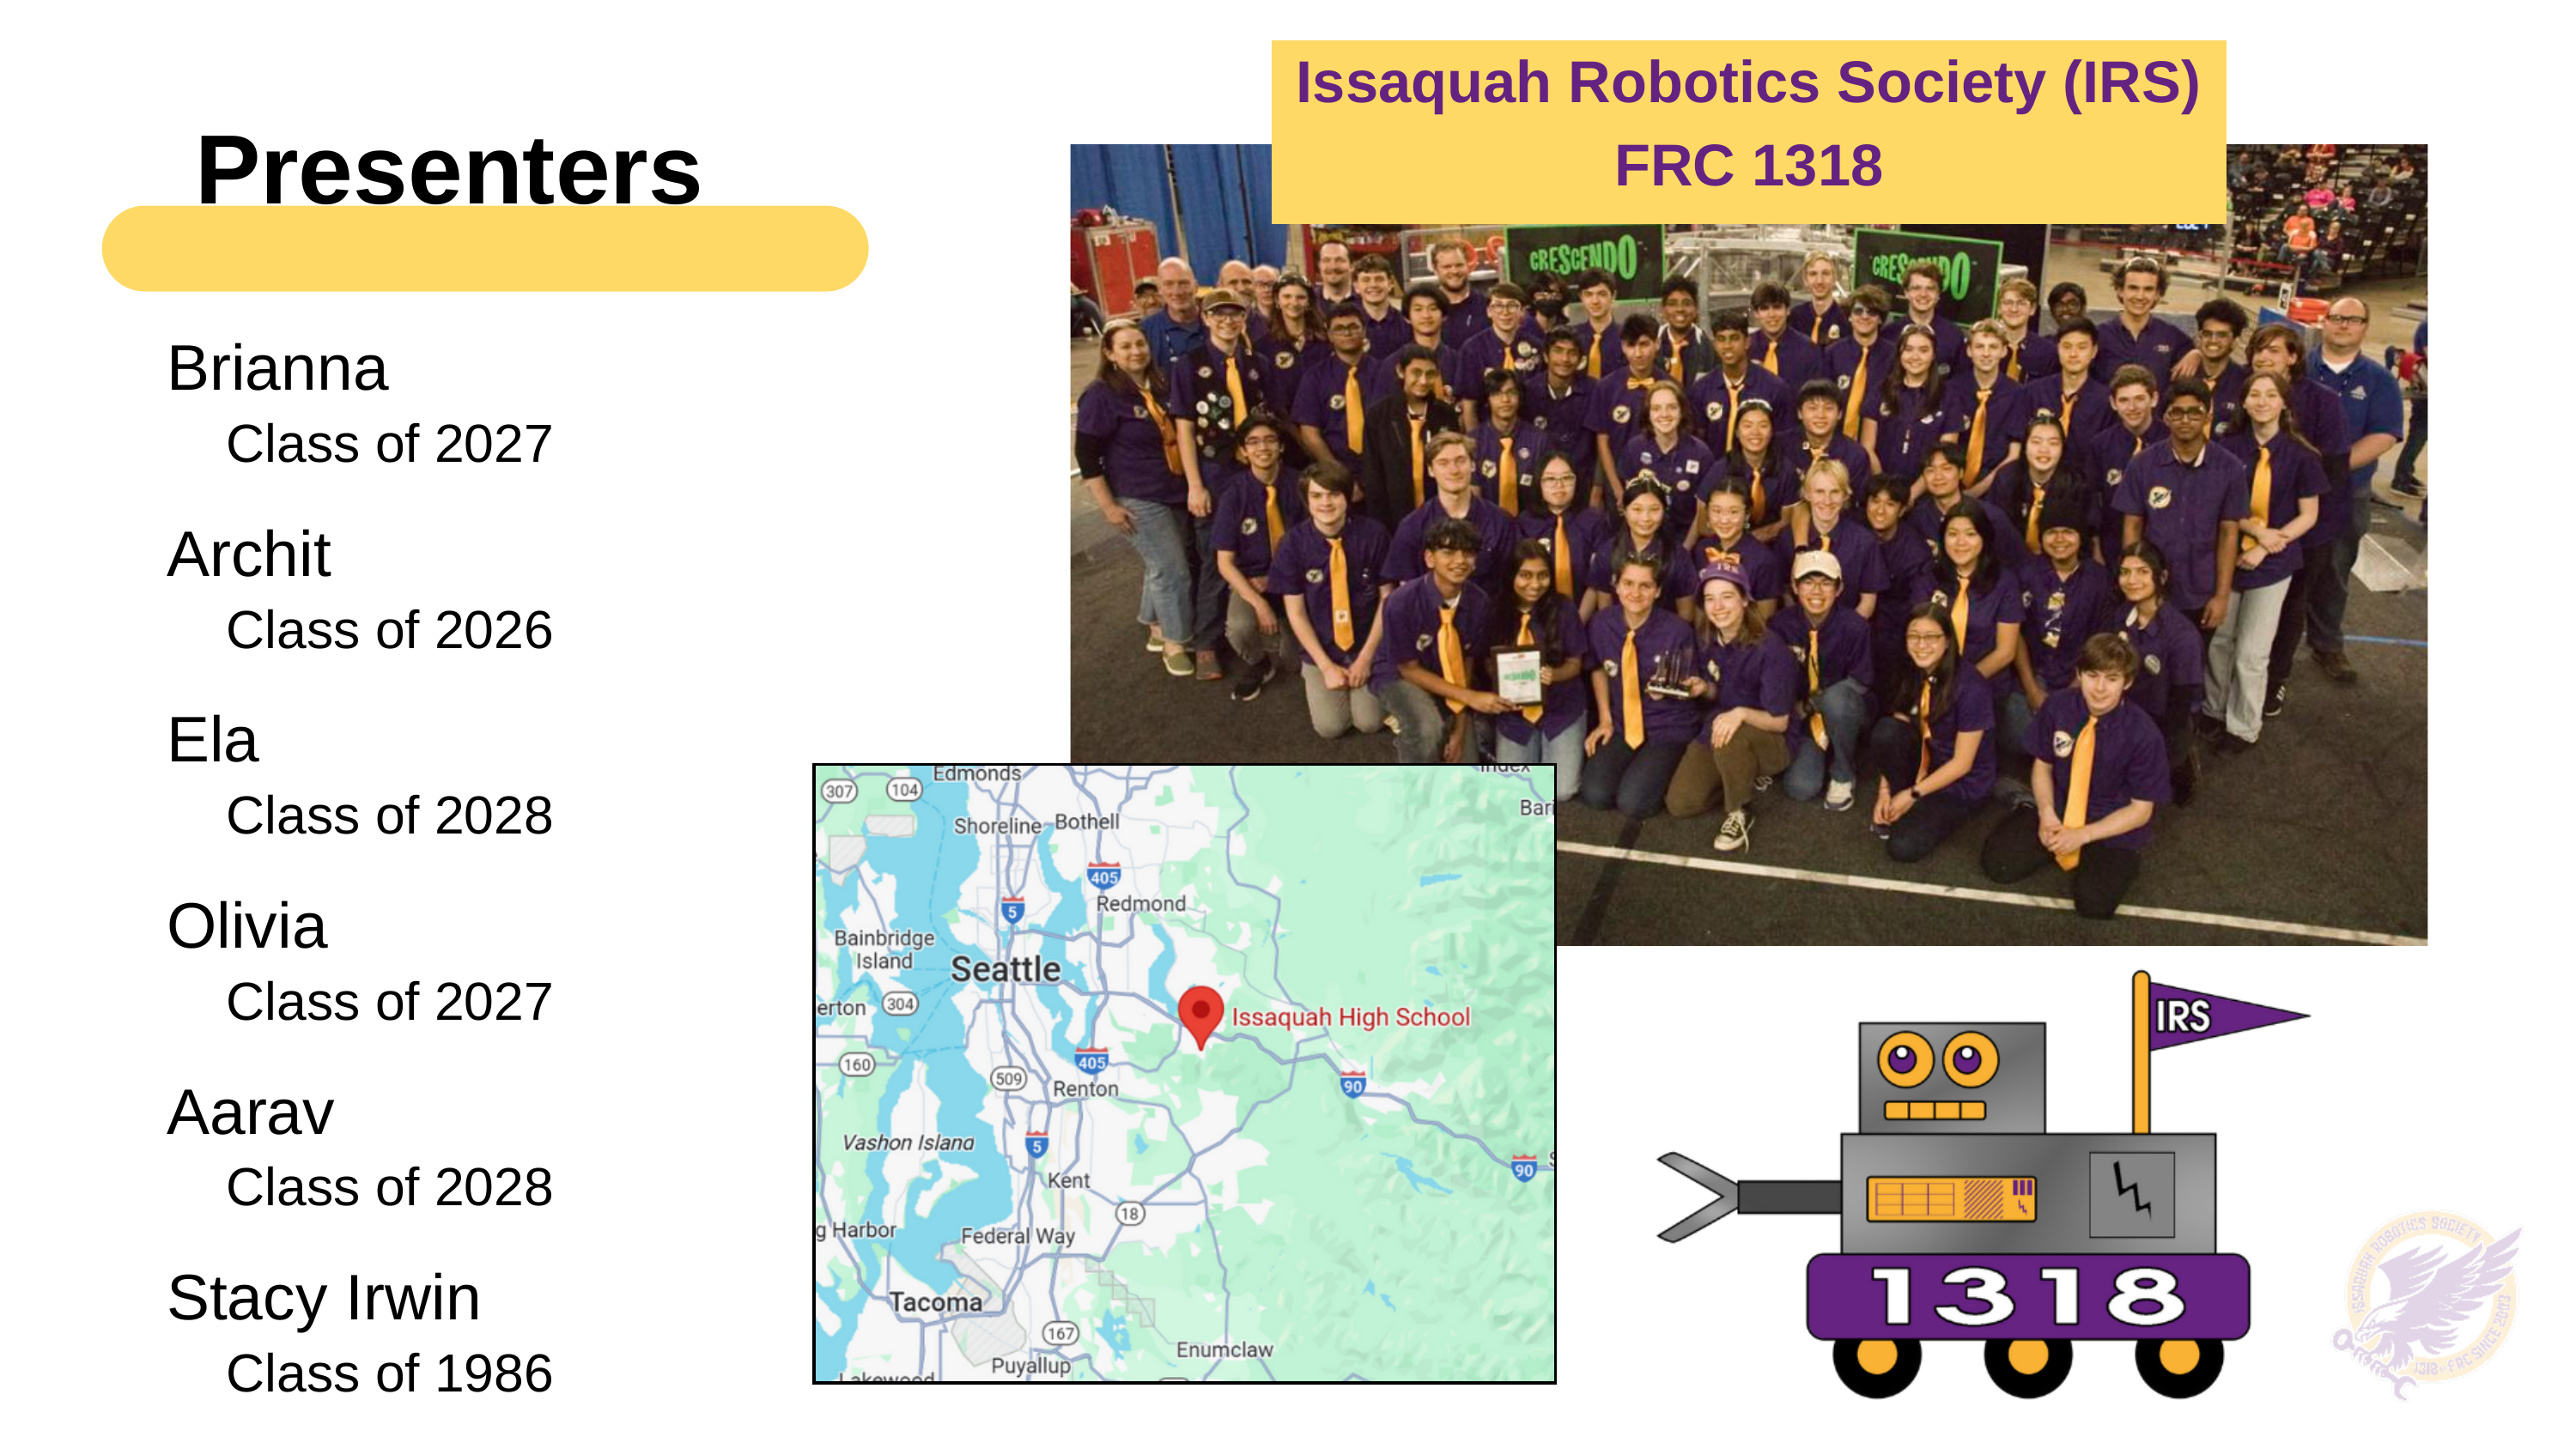

Issaquah Robotics Society (IRS)
FRC 1318
Presenters

Brianna
    Class of 2027

Archit
    Class of 2026

Ela
    Class of 2028

Olivia
    Class of 2027

Aarav
    Class of 2028

Stacy Irwin
    Class of 1986